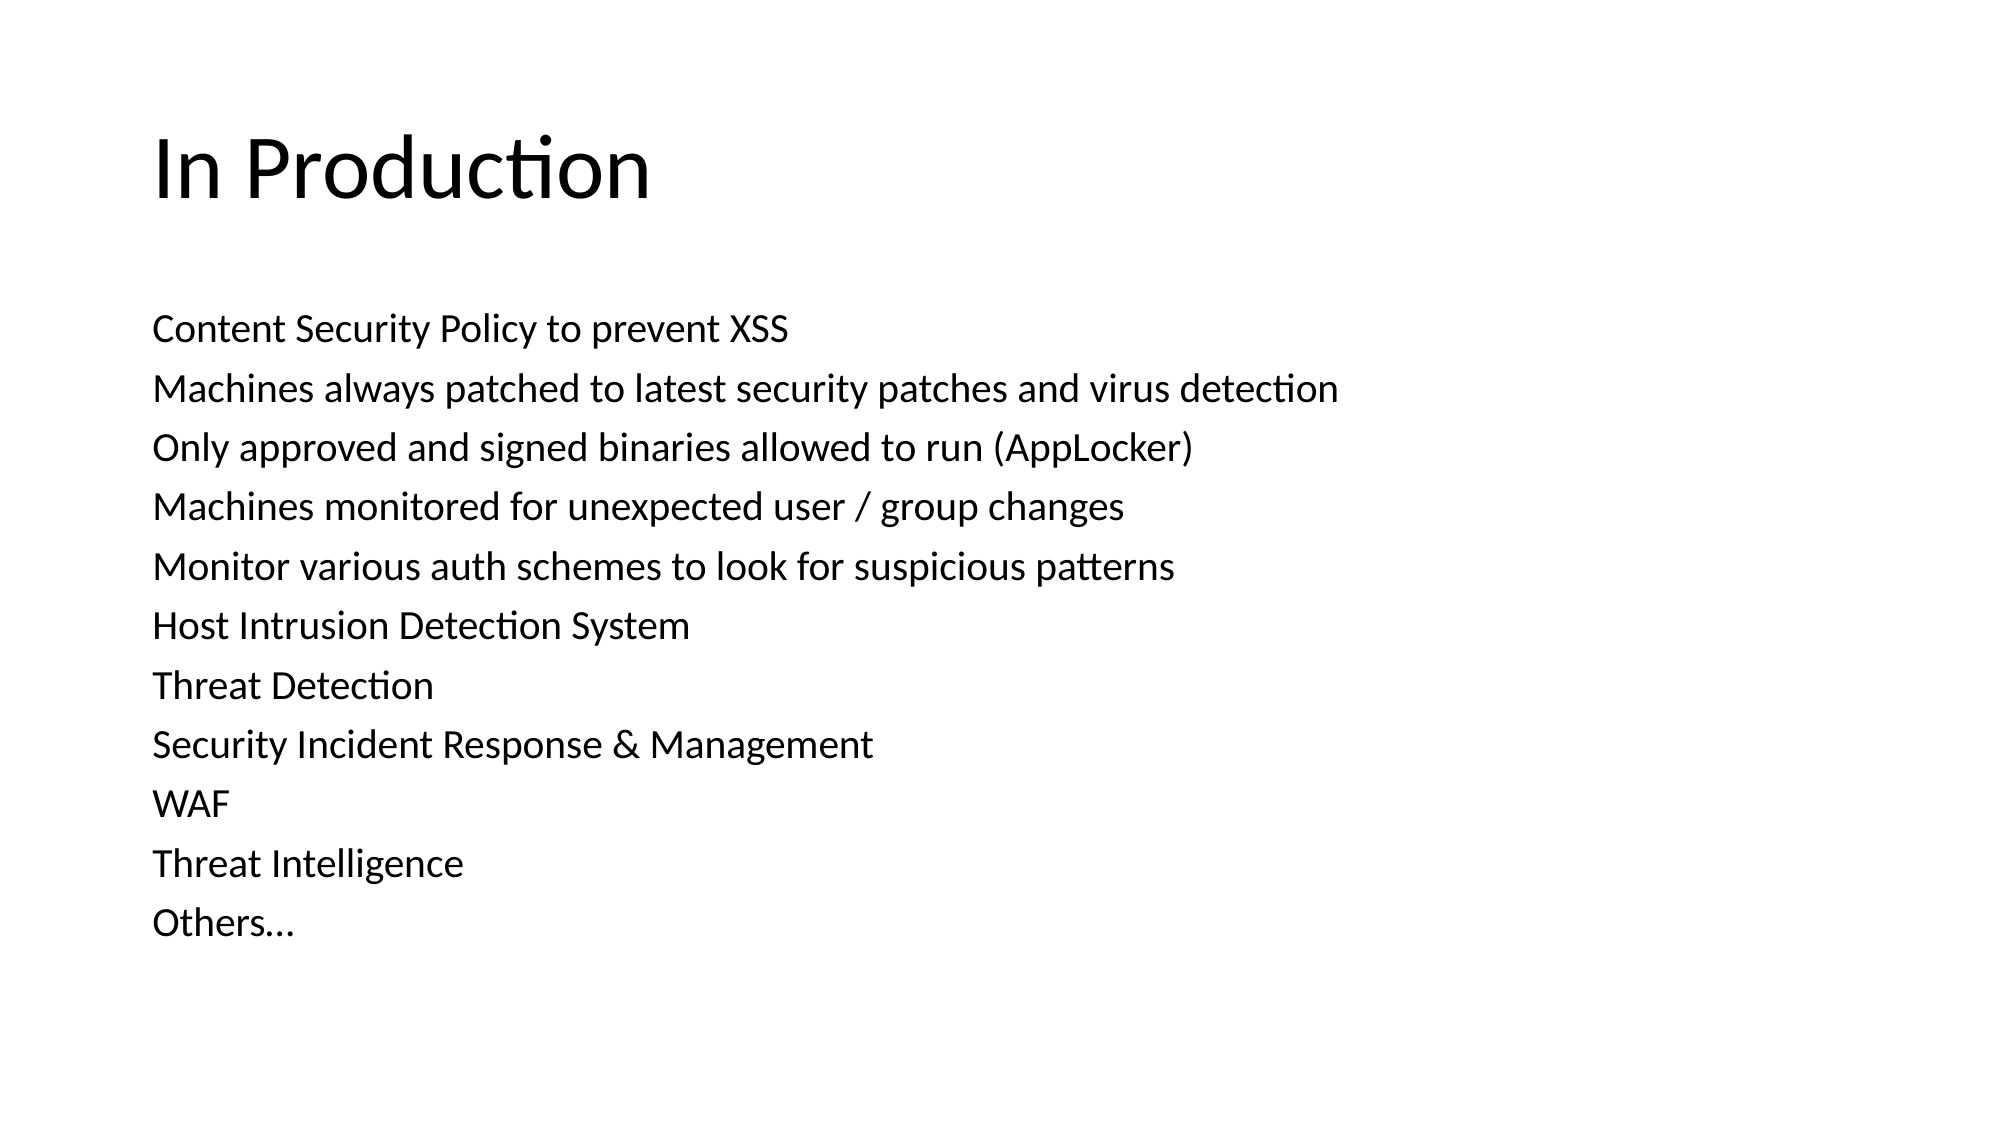

# In Production
Content Security Policy to prevent XSS
Machines always patched to latest security patches and virus detection
Only approved and signed binaries allowed to run (AppLocker)
Machines monitored for unexpected user / group changes
Monitor various auth schemes to look for suspicious patterns
Host Intrusion Detection System
Threat Detection
Security Incident Response & Management
WAF
Threat Intelligence
Others…